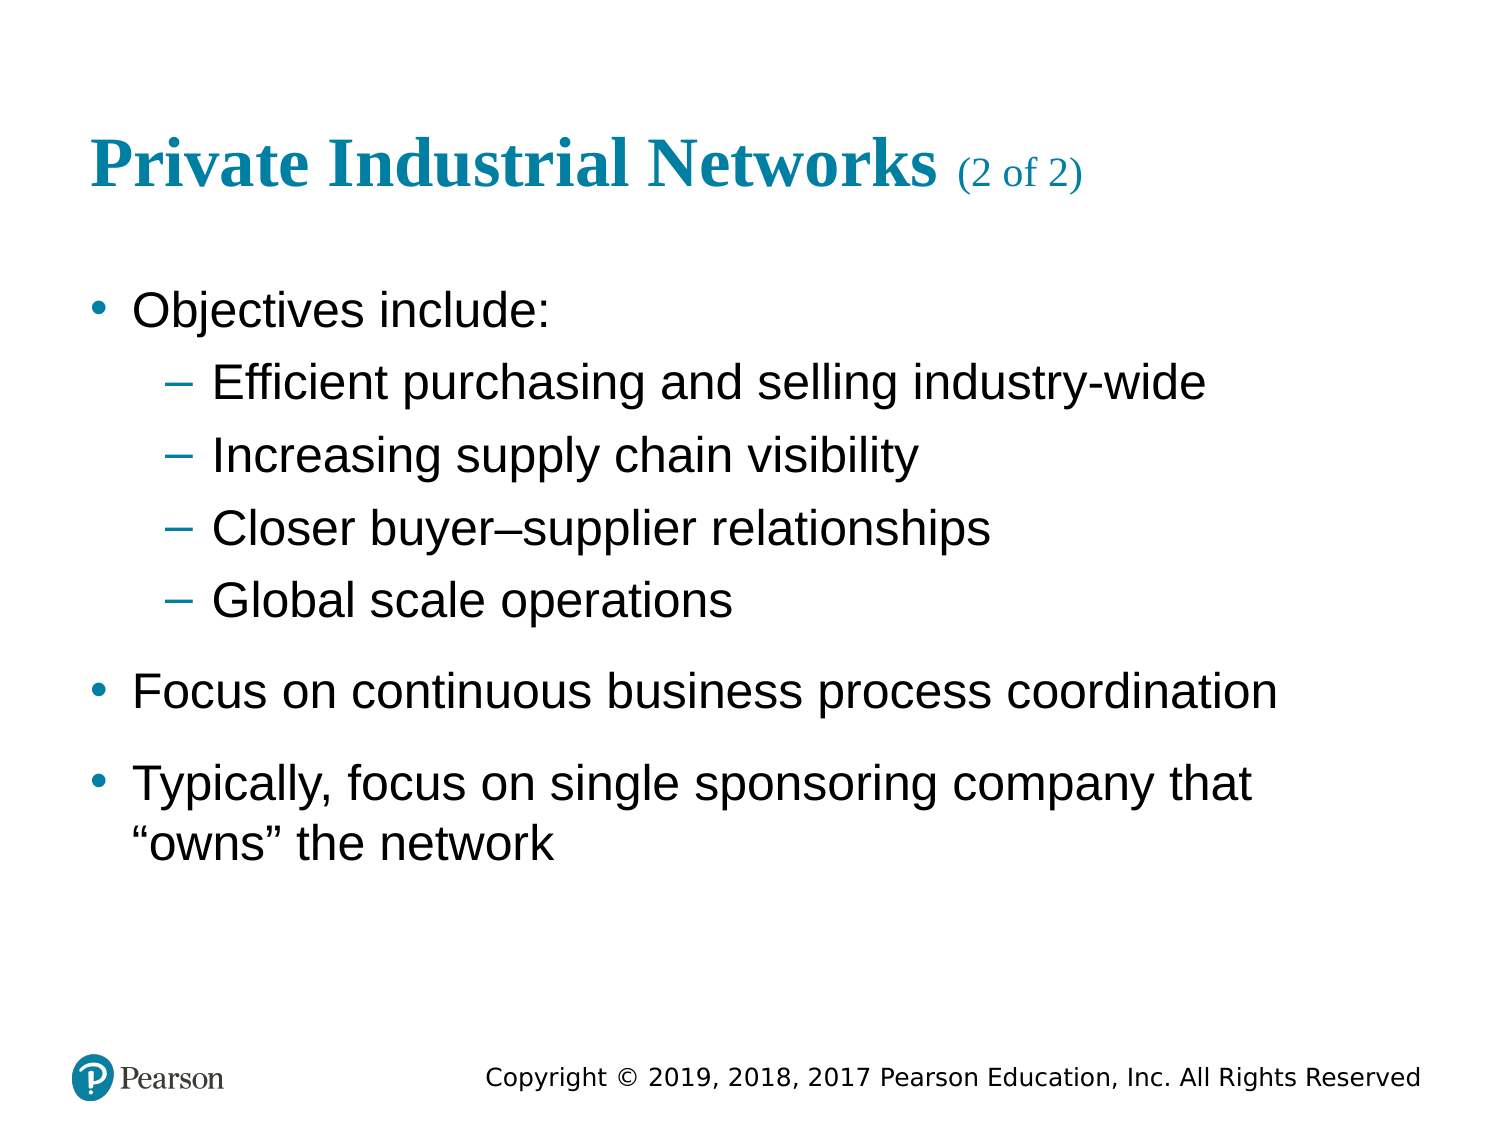

# Private Industrial Networks (2 of 2)
Objectives include:
Efficient purchasing and selling industry-wide
Increasing supply chain visibility
Closer buyer–supplier relationships
Global scale operations
Focus on continuous business process coordination
Typically, focus on single sponsoring company that “owns” the network